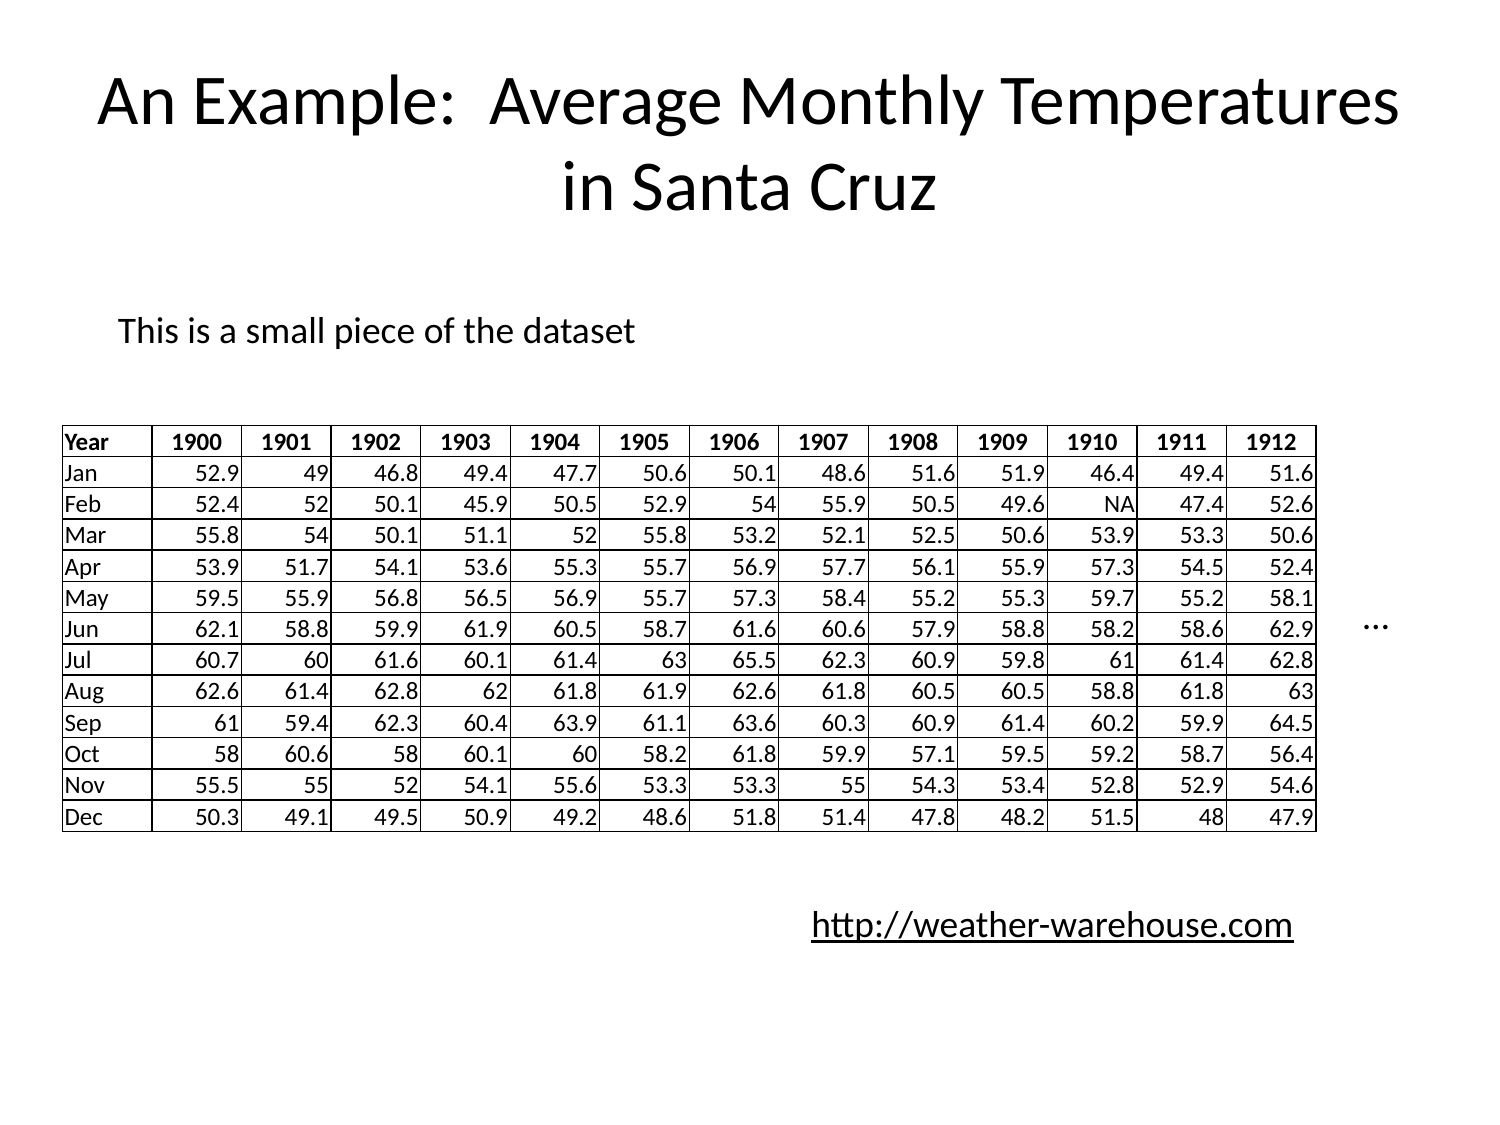

# An Example:  Average Monthly Temperatures in Santa Cruz
This is a small piece of the dataset
| Year | 1900 | 1901 | 1902 | 1903 | 1904 | 1905 | 1906 | 1907 | 1908 | 1909 | 1910 | 1911 | 1912 |
| --- | --- | --- | --- | --- | --- | --- | --- | --- | --- | --- | --- | --- | --- |
| Jan | 52.9 | 49 | 46.8 | 49.4 | 47.7 | 50.6 | 50.1 | 48.6 | 51.6 | 51.9 | 46.4 | 49.4 | 51.6 |
| Feb | 52.4 | 52 | 50.1 | 45.9 | 50.5 | 52.9 | 54 | 55.9 | 50.5 | 49.6 | NA | 47.4 | 52.6 |
| Mar | 55.8 | 54 | 50.1 | 51.1 | 52 | 55.8 | 53.2 | 52.1 | 52.5 | 50.6 | 53.9 | 53.3 | 50.6 |
| Apr | 53.9 | 51.7 | 54.1 | 53.6 | 55.3 | 55.7 | 56.9 | 57.7 | 56.1 | 55.9 | 57.3 | 54.5 | 52.4 |
| May | 59.5 | 55.9 | 56.8 | 56.5 | 56.9 | 55.7 | 57.3 | 58.4 | 55.2 | 55.3 | 59.7 | 55.2 | 58.1 |
| Jun | 62.1 | 58.8 | 59.9 | 61.9 | 60.5 | 58.7 | 61.6 | 60.6 | 57.9 | 58.8 | 58.2 | 58.6 | 62.9 |
| Jul | 60.7 | 60 | 61.6 | 60.1 | 61.4 | 63 | 65.5 | 62.3 | 60.9 | 59.8 | 61 | 61.4 | 62.8 |
| Aug | 62.6 | 61.4 | 62.8 | 62 | 61.8 | 61.9 | 62.6 | 61.8 | 60.5 | 60.5 | 58.8 | 61.8 | 63 |
| Sep | 61 | 59.4 | 62.3 | 60.4 | 63.9 | 61.1 | 63.6 | 60.3 | 60.9 | 61.4 | 60.2 | 59.9 | 64.5 |
| Oct | 58 | 60.6 | 58 | 60.1 | 60 | 58.2 | 61.8 | 59.9 | 57.1 | 59.5 | 59.2 | 58.7 | 56.4 |
| Nov | 55.5 | 55 | 52 | 54.1 | 55.6 | 53.3 | 53.3 | 55 | 54.3 | 53.4 | 52.8 | 52.9 | 54.6 |
| Dec | 50.3 | 49.1 | 49.5 | 50.9 | 49.2 | 48.6 | 51.8 | 51.4 | 47.8 | 48.2 | 51.5 | 48 | 47.9 |
…
http://weather-warehouse.com